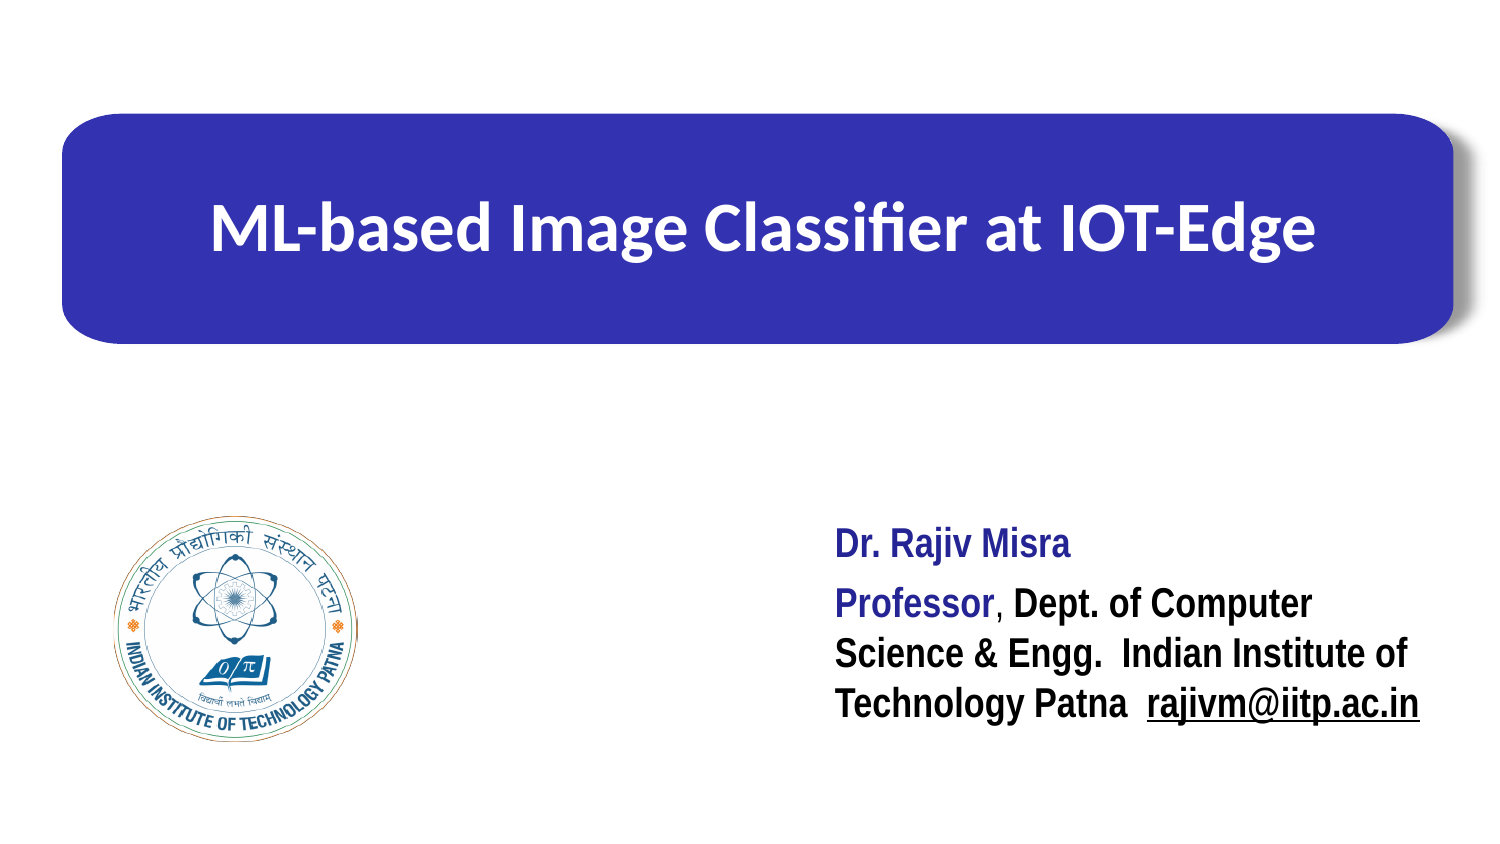

ML-based Image Classifier at IOT-Edge
Dr. Rajiv Misra
Professor, Dept. of Computer Science & Engg.  Indian Institute of Technology Patna  rajivm@iitp.ac.in